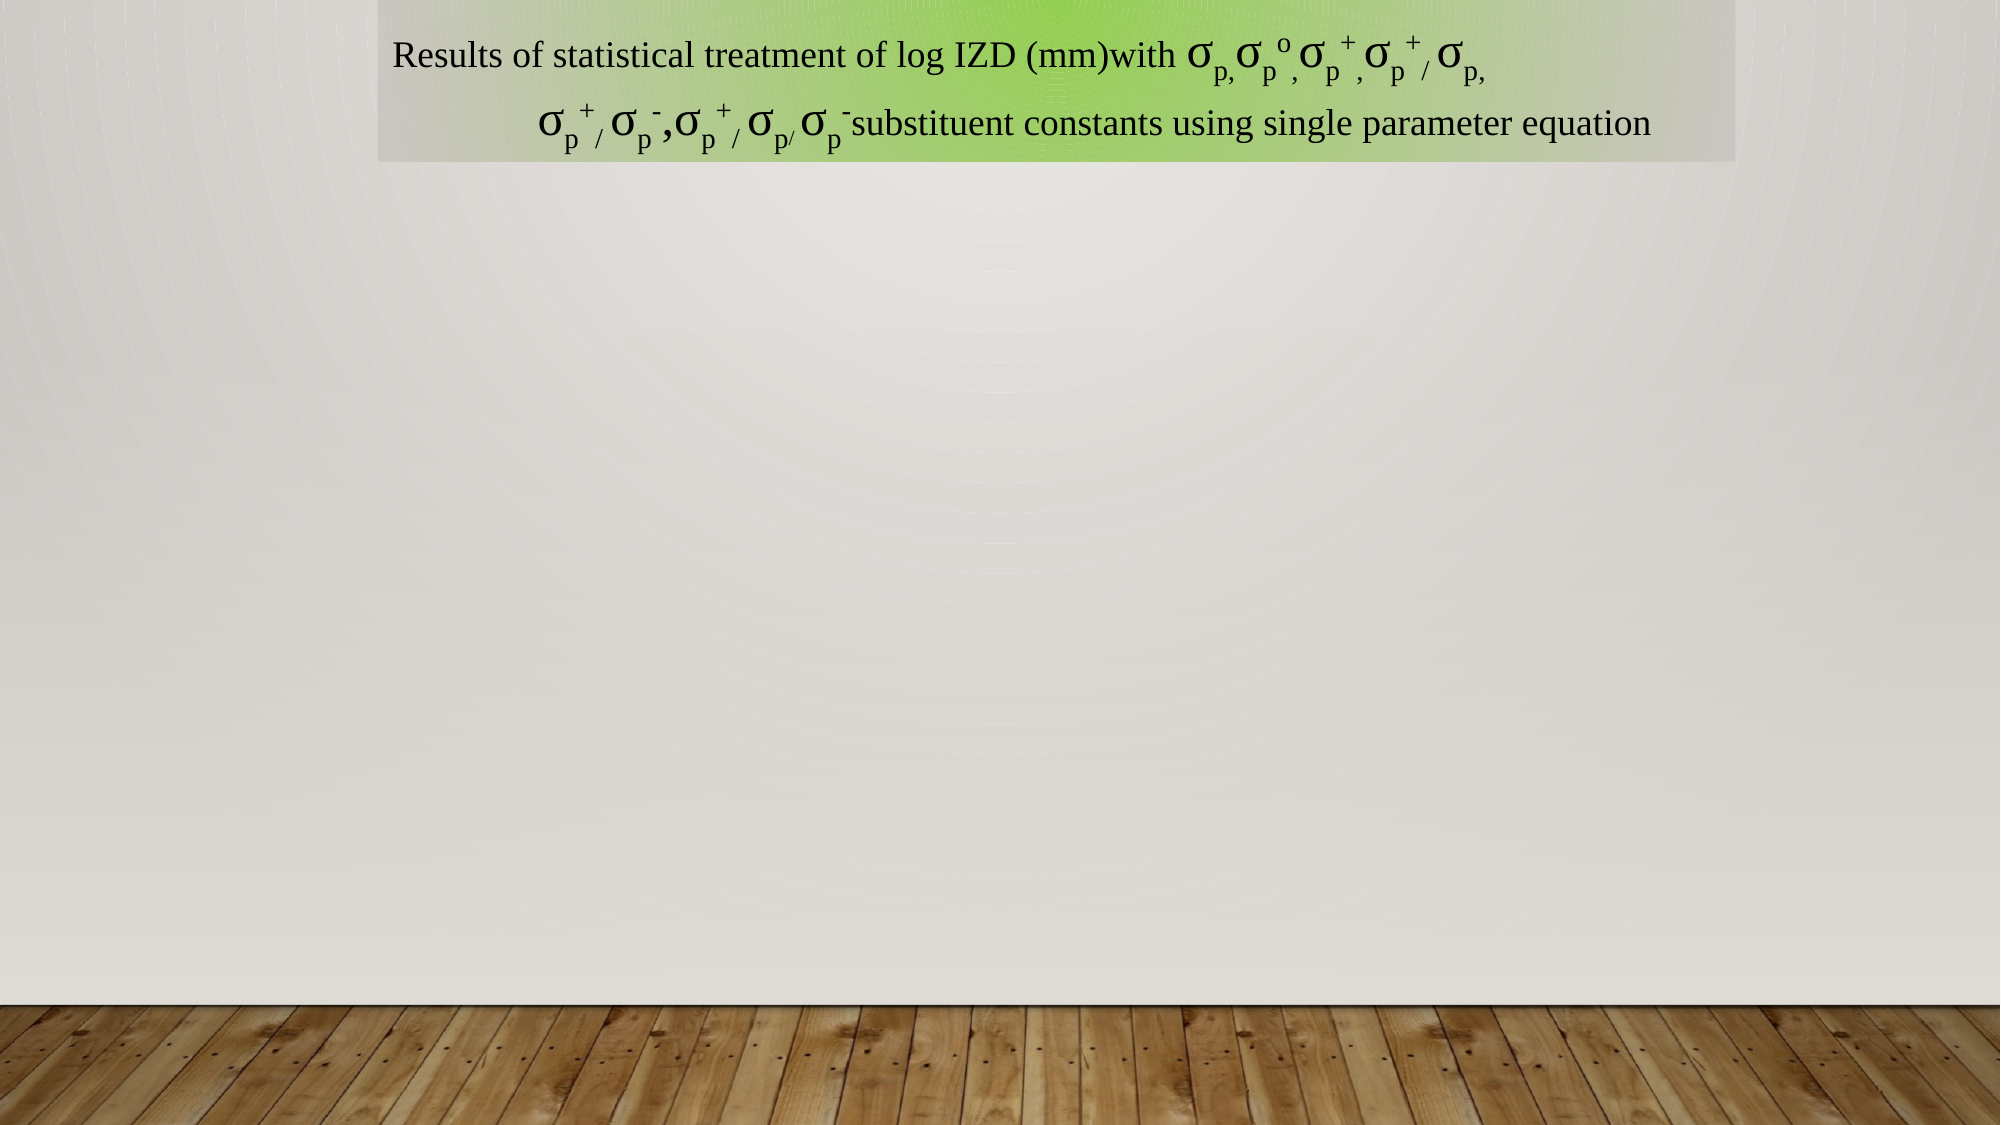

Results of statistical treatment of log IZD (mm)with σp,σpo,σp+,σp+/ σp,
                    σp+/ σp-,σp+/ σp/ σp-substituent constants using single parameter equation